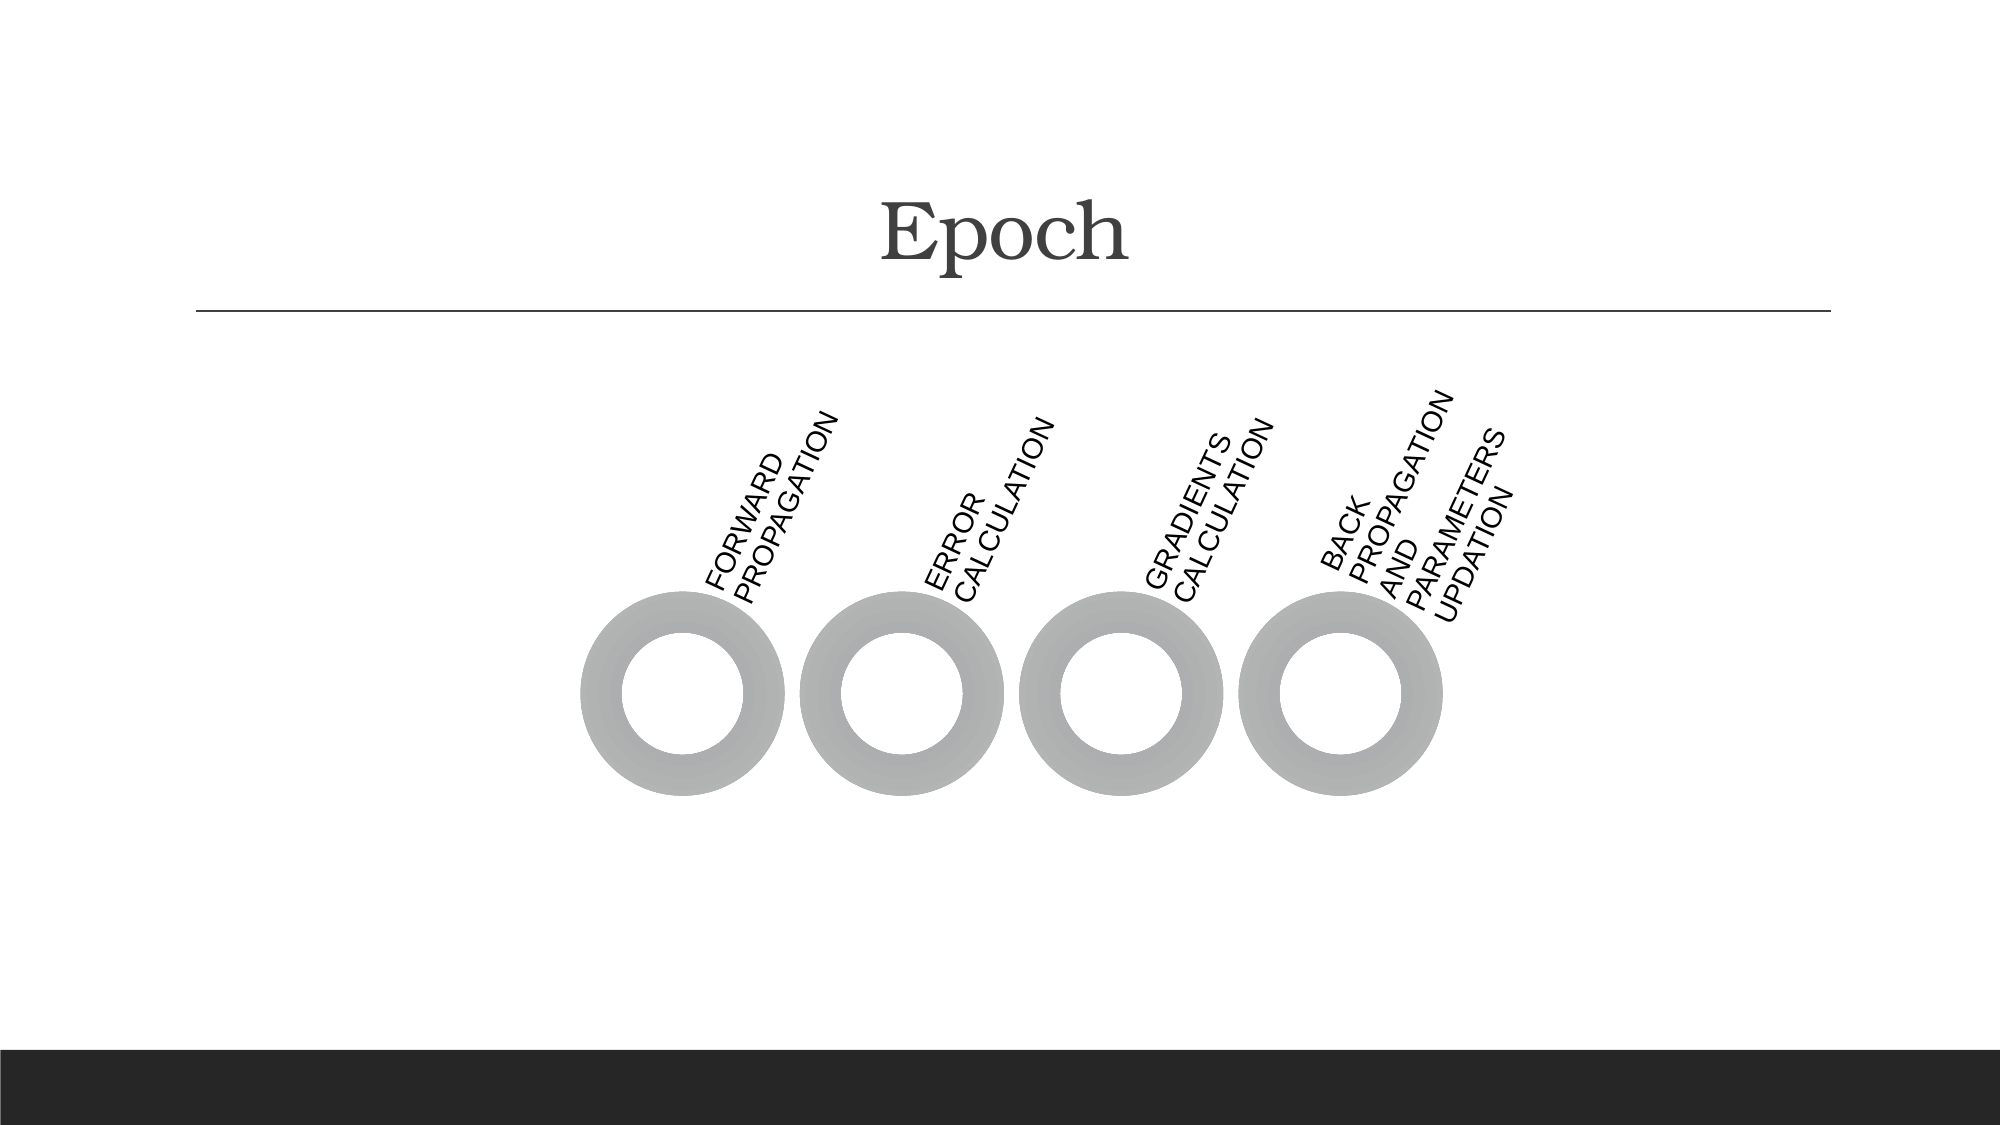

# Epoch
Forward Propagation
Error calculation
GRADIENTS CALCULATION
Back propagation AND Parameters updatION